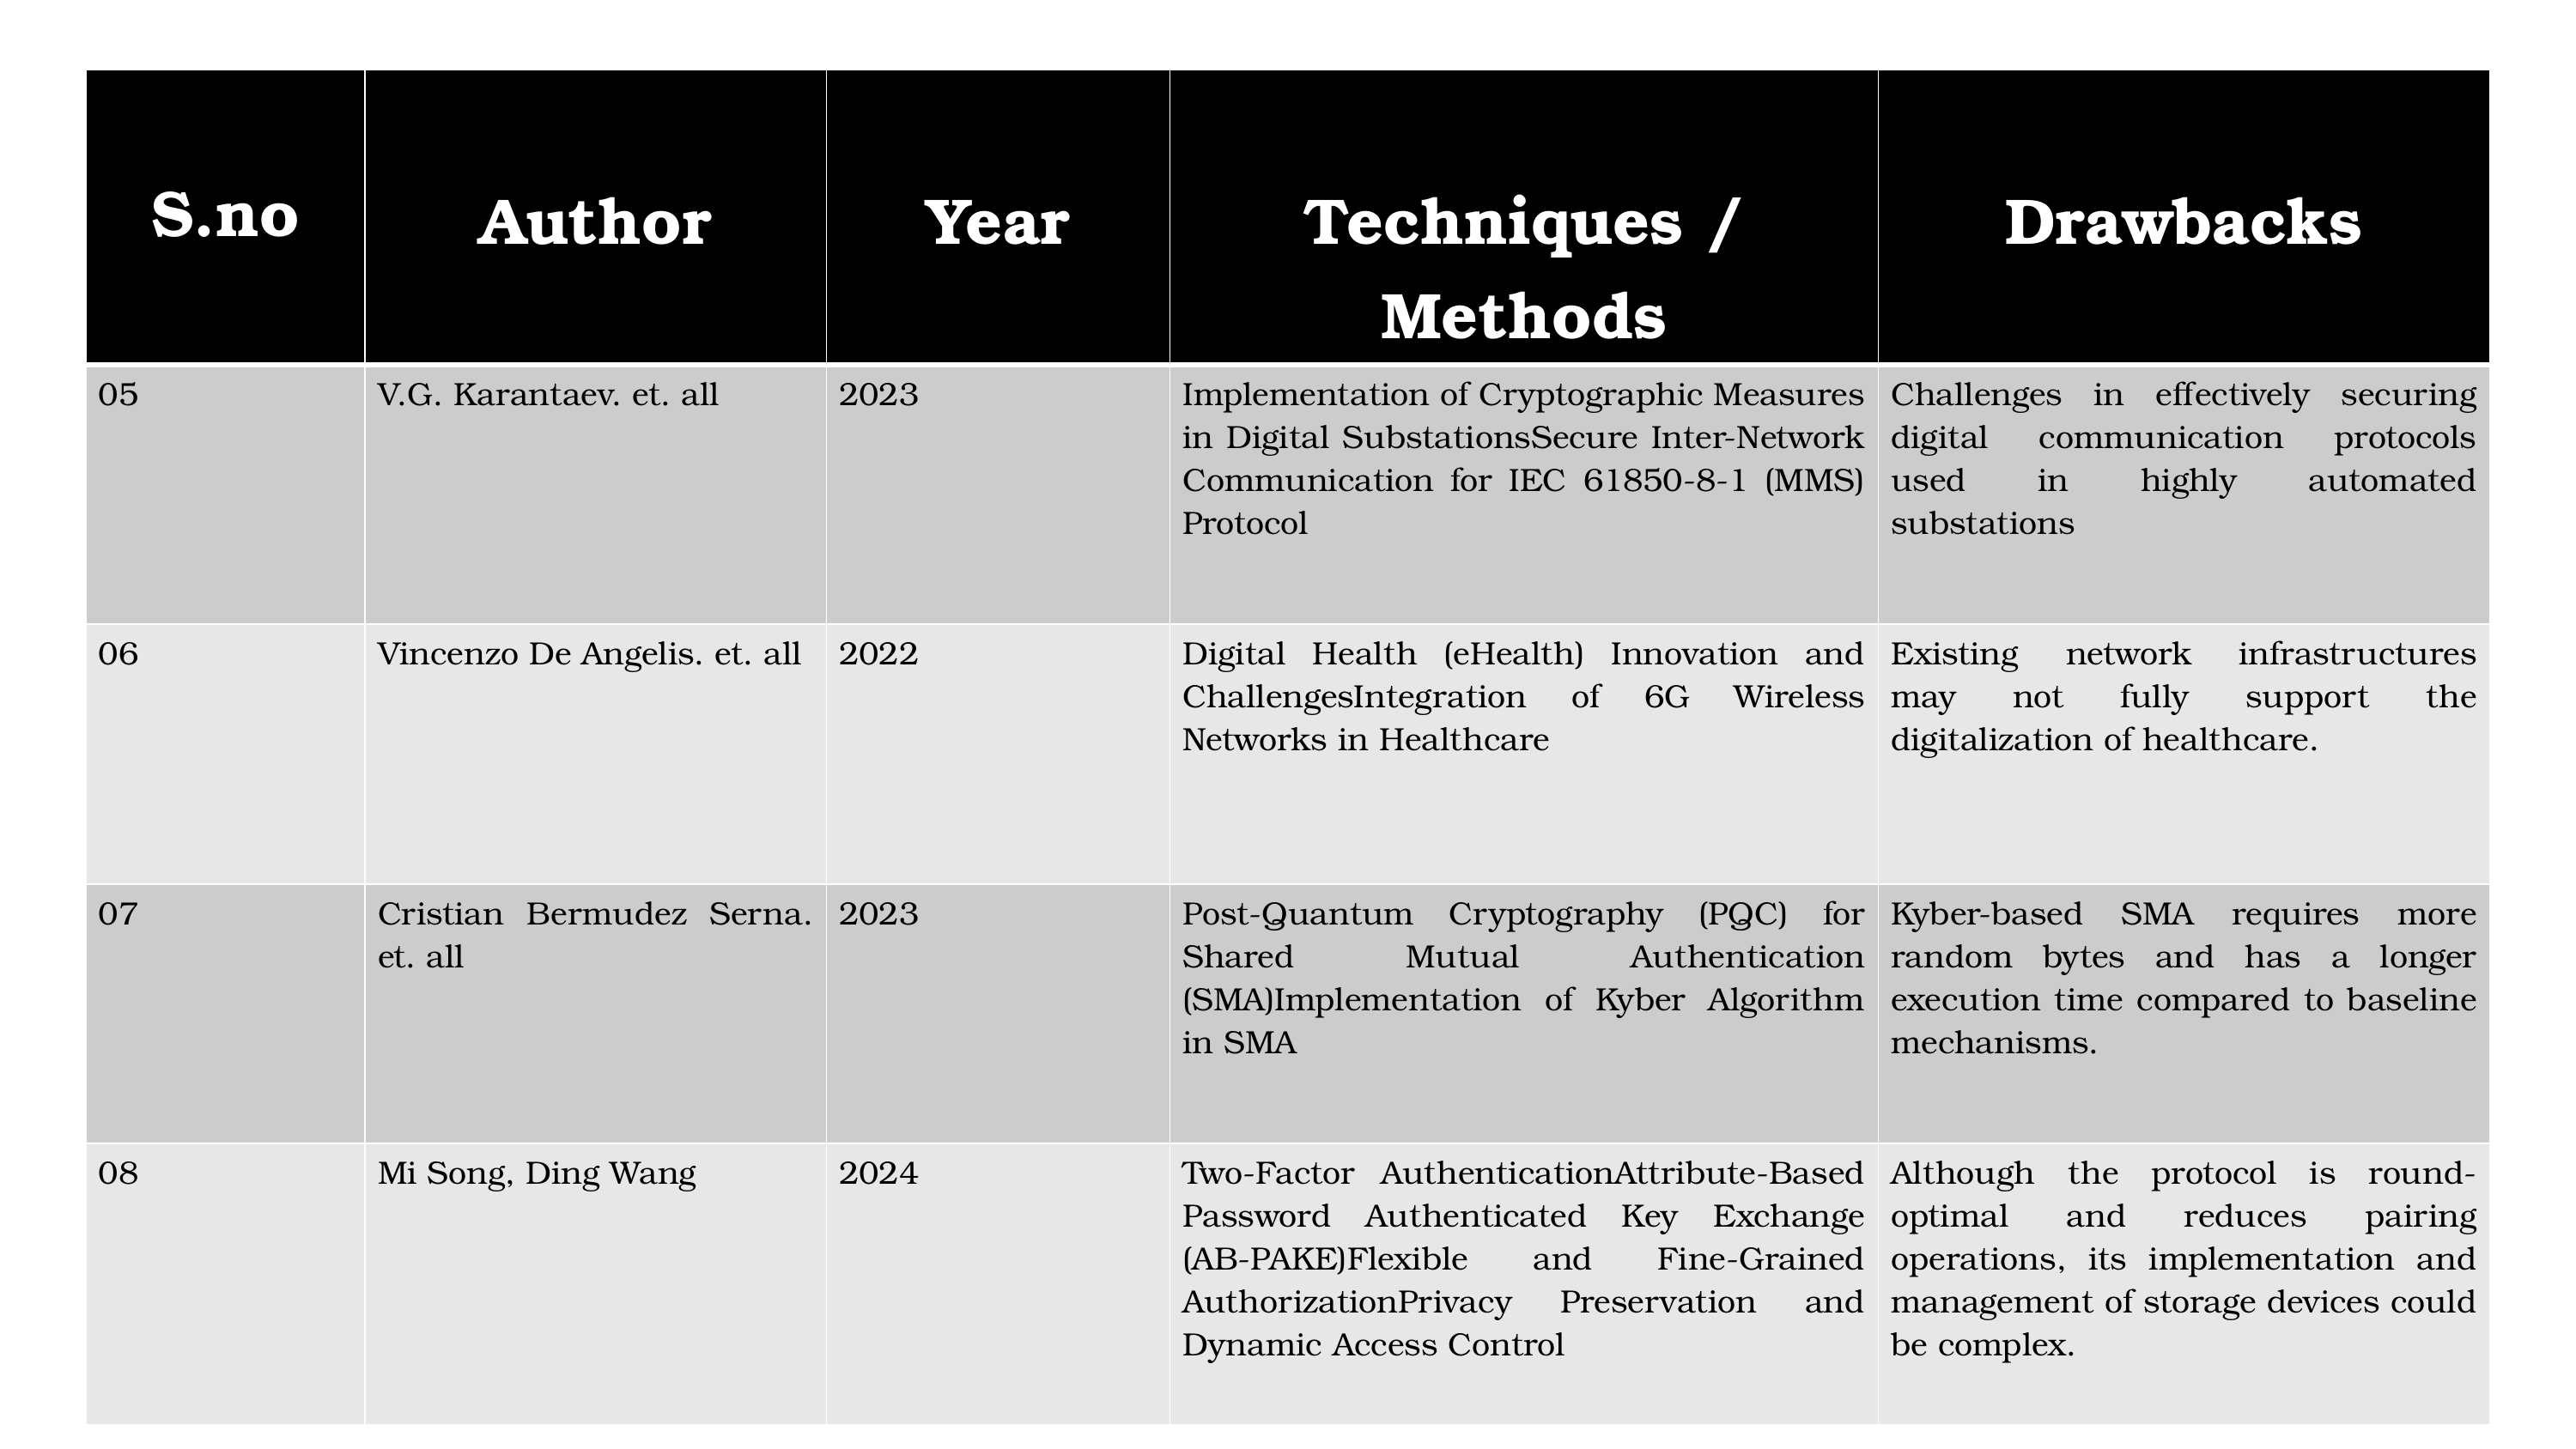

| S.no | Author | Year | Techniques / Methods | Drawbacks |
| --- | --- | --- | --- | --- |
| 05 | V.G. Karantaev. et. all | 2023 | Implementation of Cryptographic Measures in Digital SubstationsSecure Inter-Network Communication for IEC 61850-8-1 (MMS) Protocol | Challenges in effectively securing digital communication protocols used in highly automated substations |
| 06 | Vincenzo De Angelis. et. all | 2022 | Digital Health (eHealth) Innovation and ChallengesIntegration of 6G Wireless Networks in Healthcare | Existing network infrastructures may not fully support the digitalization of healthcare. |
| 07 | Cristian Bermudez Serna. et. all | 2023 | Post-Quantum Cryptography (PQC) for Shared Mutual Authentication (SMA)Implementation of Kyber Algorithm in SMA | Kyber-based SMA requires more random bytes and has a longer execution time compared to baseline mechanisms. |
| 08 | Mi Song, Ding Wang | 2024 | Two-Factor AuthenticationAttribute-Based Password Authenticated Key Exchange (AB-PAKE)Flexible and Fine-Grained AuthorizationPrivacy Preservation and Dynamic Access Control | Although the protocol is round-optimal and reduces pairing operations, its implementation and management of storage devices could be complex. |